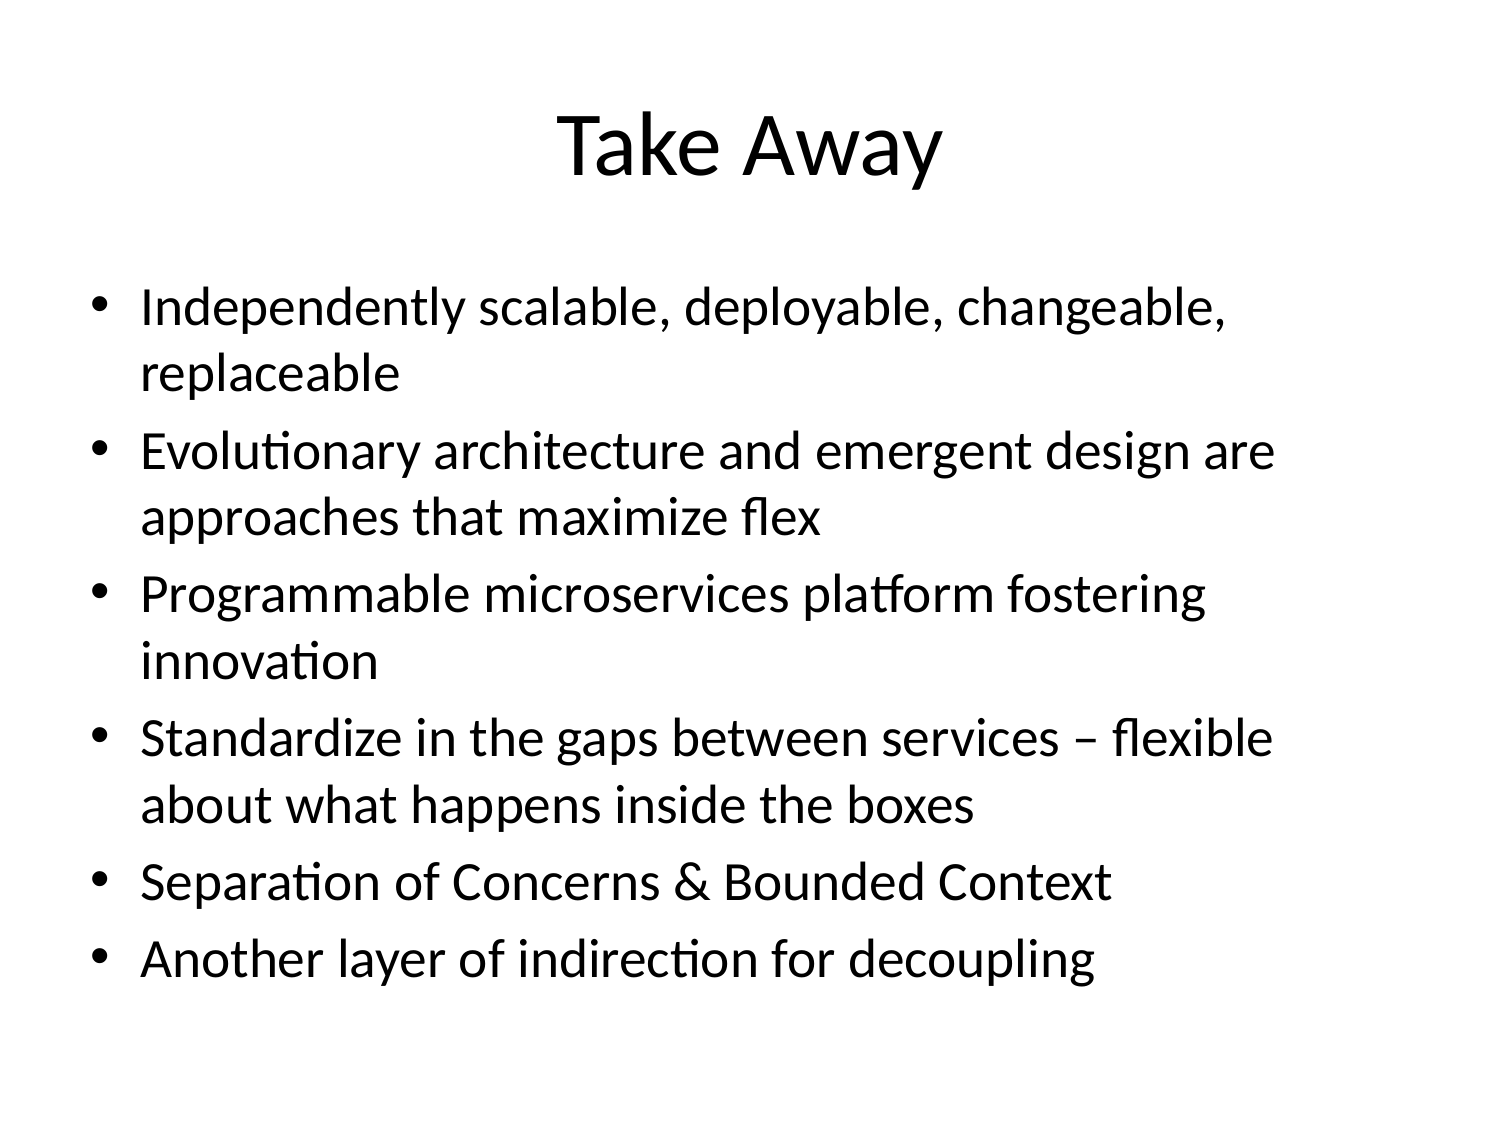

# Take Away
Independently scalable, deployable, changeable, replaceable
Evolutionary architecture and emergent design are approaches that maximize flex
Programmable microservices platform fostering innovation
Standardize in the gaps between services – flexible about what happens inside the boxes
Separation of Concerns & Bounded Context
Another layer of indirection for decoupling